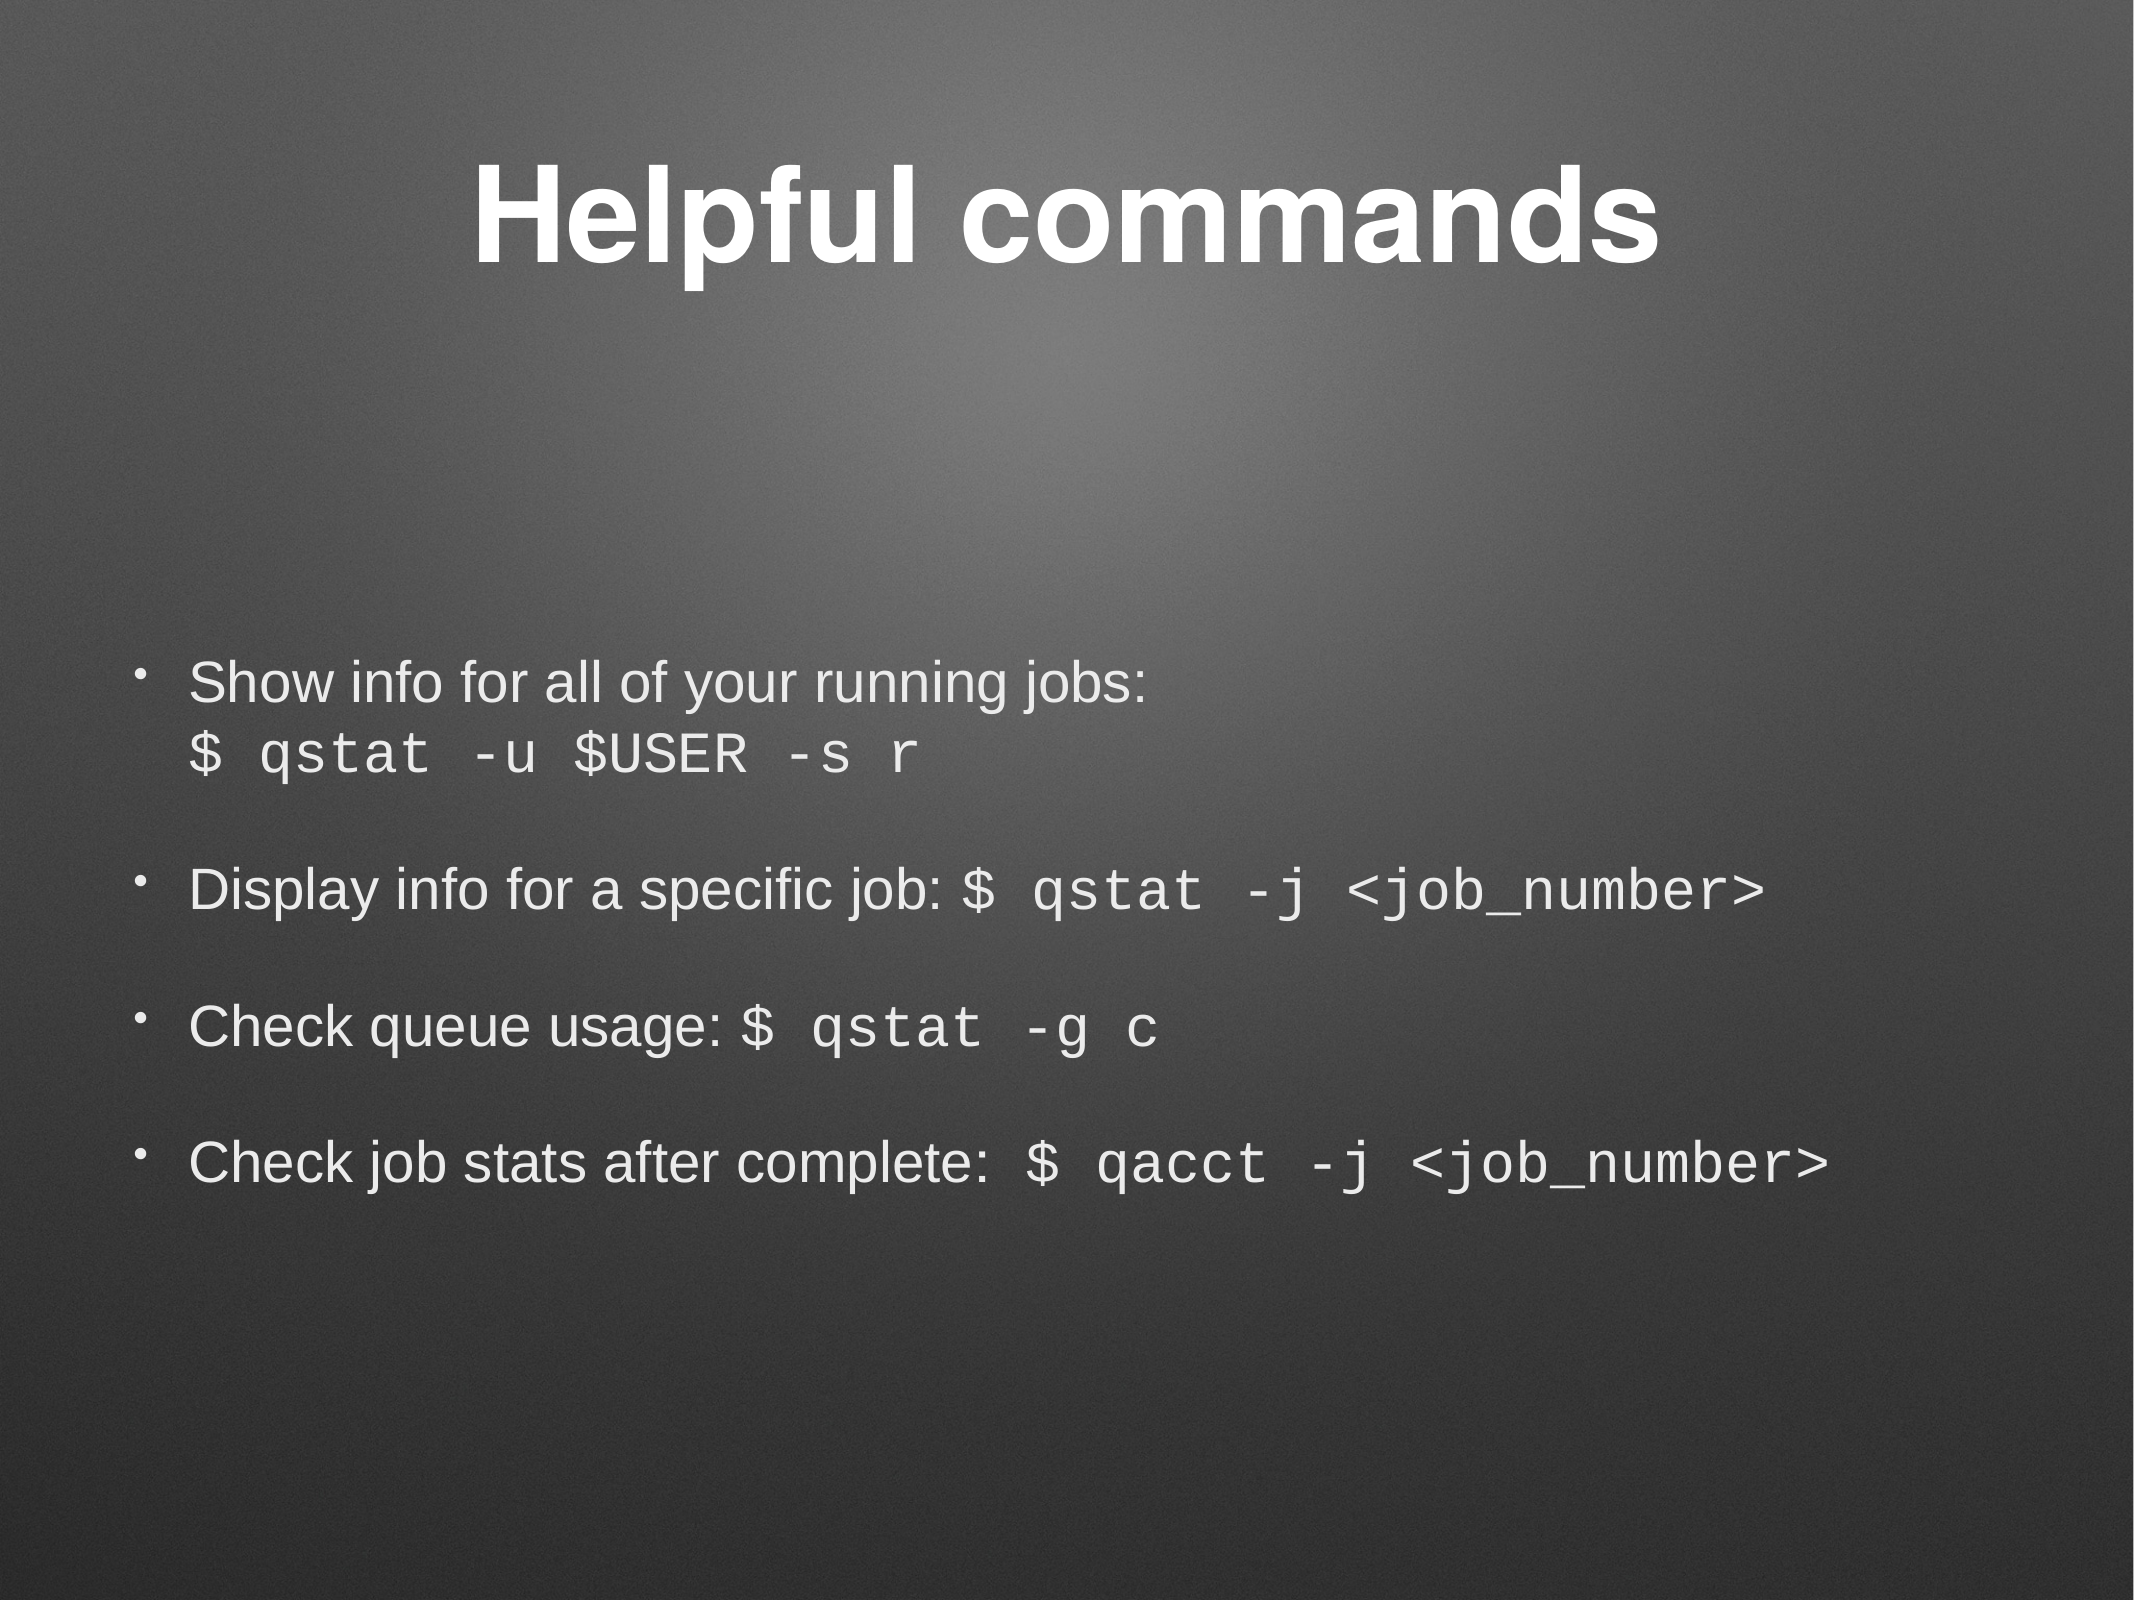

# Helpful commands
Show info for all of your running jobs:
$ qstat -u $USER -s r
Display info for a specific job: $ qstat -j <job_number>
Check queue usage: $ qstat -g c
Check job stats after complete: $ qacct -j <job_number>